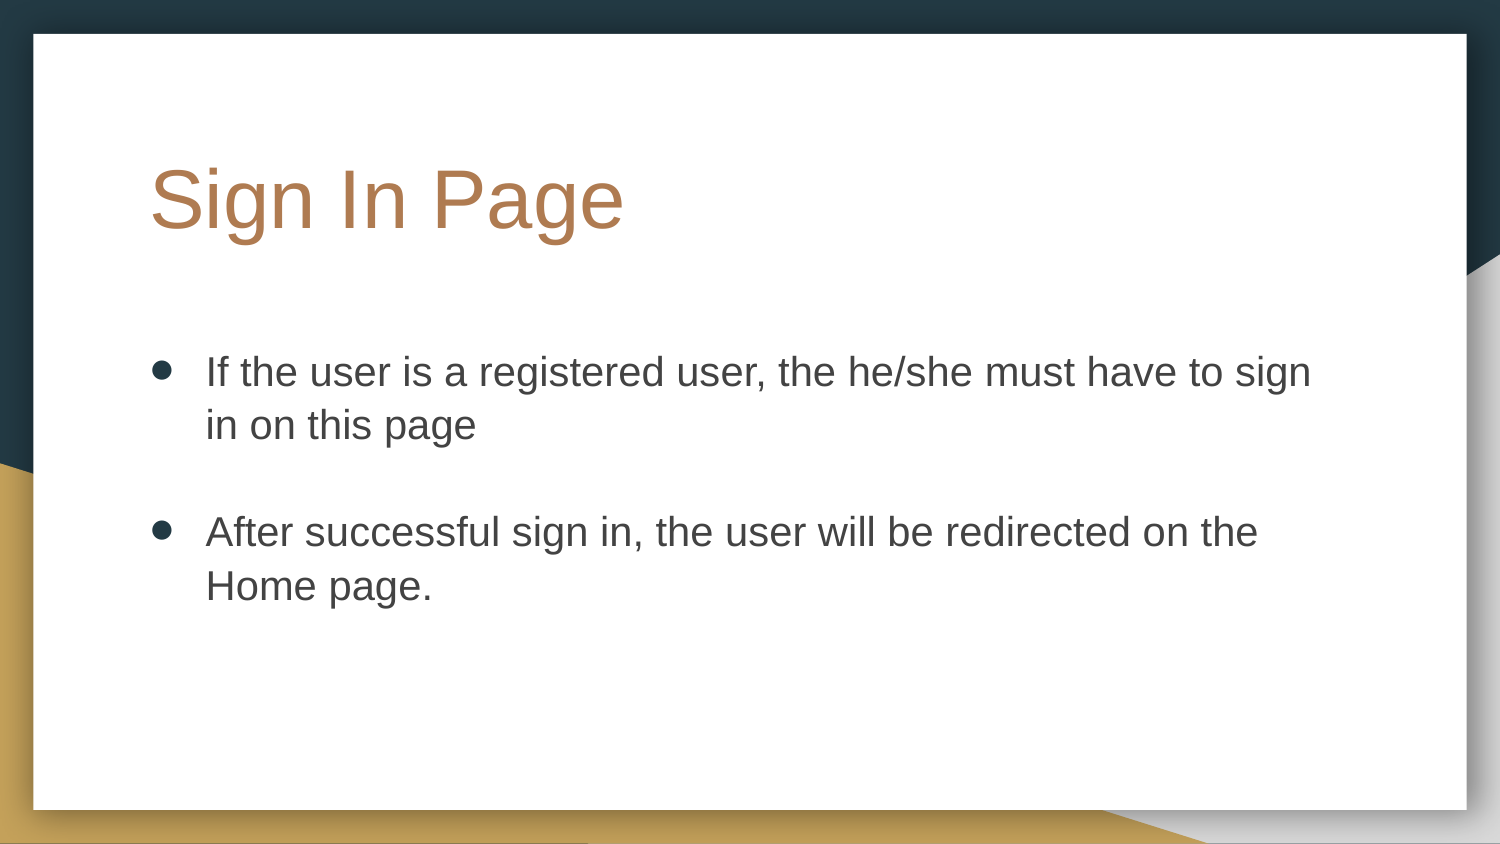

# Sign In Page

If the user is a registered user, the he/she must have to sign in on this page

After successful sign in, the user will be redirected on the Home page.